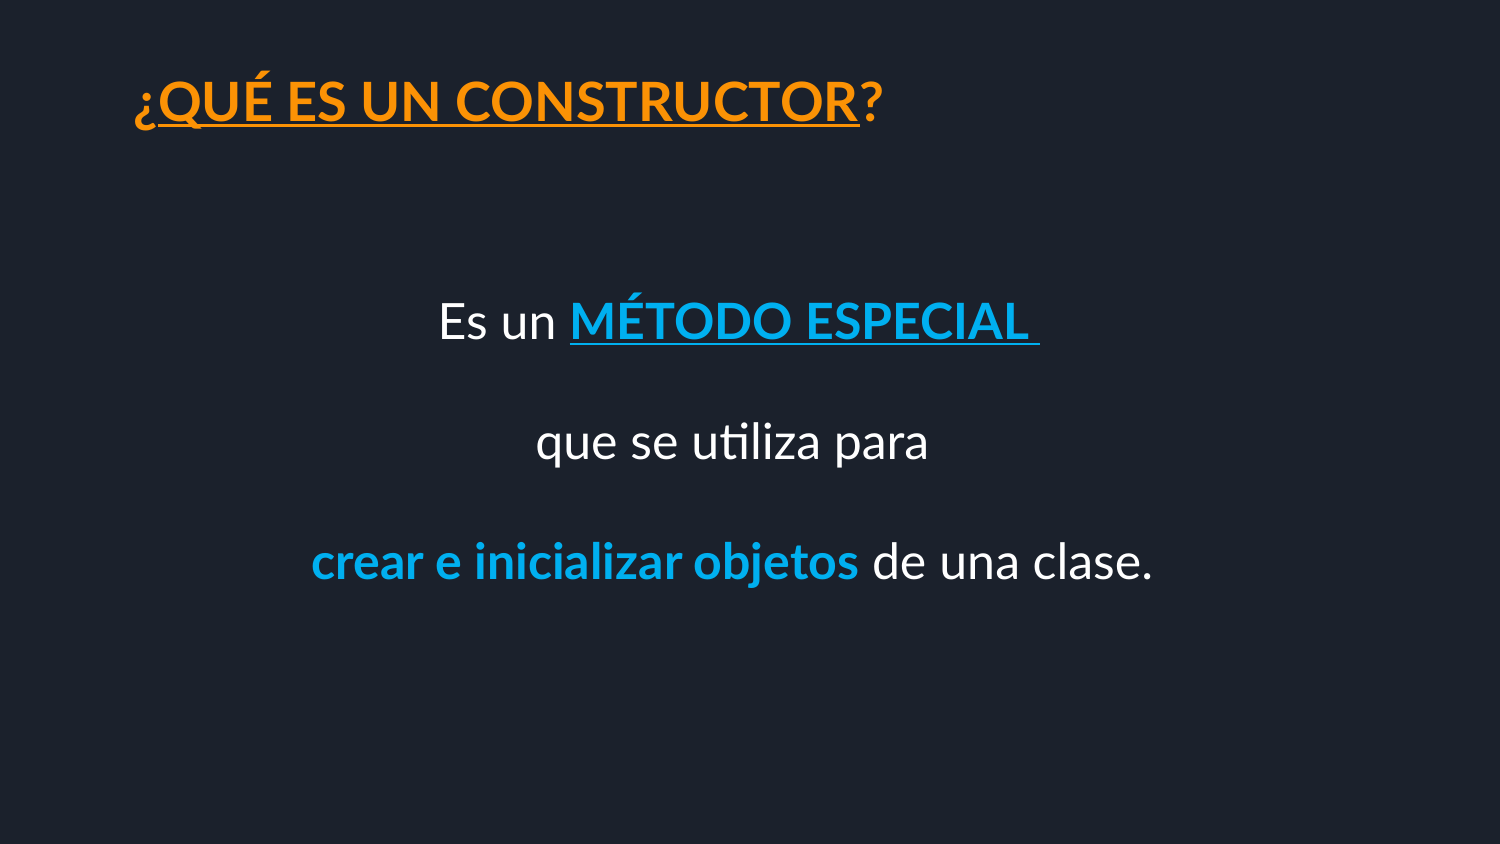

¿QUÉ ES UN CONSTRUCTOR?
Es un MÉTODO ESPECIAL
que se utiliza para
crear e inicializar objetos de una clase.